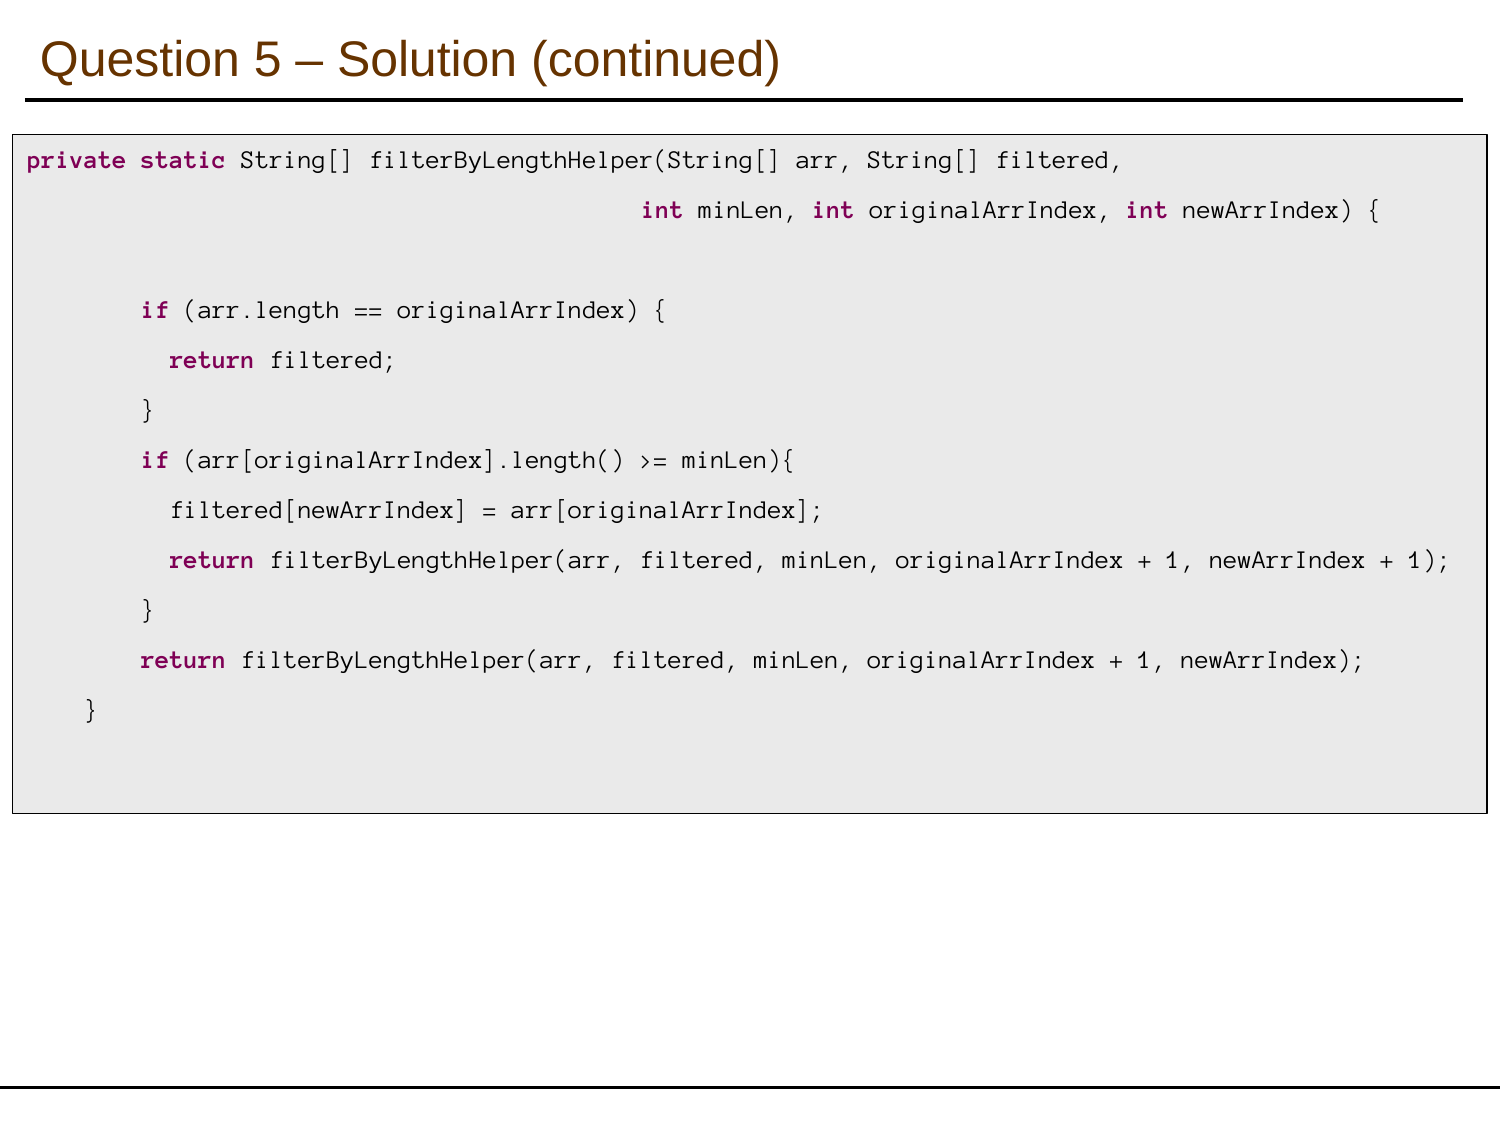

Question 5 – Solution (continued)
private static String[] filterByLengthHelper(String[] arr, String[] filtered,
 int minLen, int originalArrIndex, int newArrIndex) {

        if (arr.length == originalArrIndex) {
          return filtered;
        }
        if (arr[originalArrIndex].length() >= minLen){
          filtered[newArrIndex] = arr[originalArrIndex];
          return filterByLengthHelper(arr, filtered, minLen, originalArrIndex + 1, newArrIndex + 1);
        }
        return filterByLengthHelper(arr, filtered, minLen, originalArrIndex + 1, newArrIndex);
    }